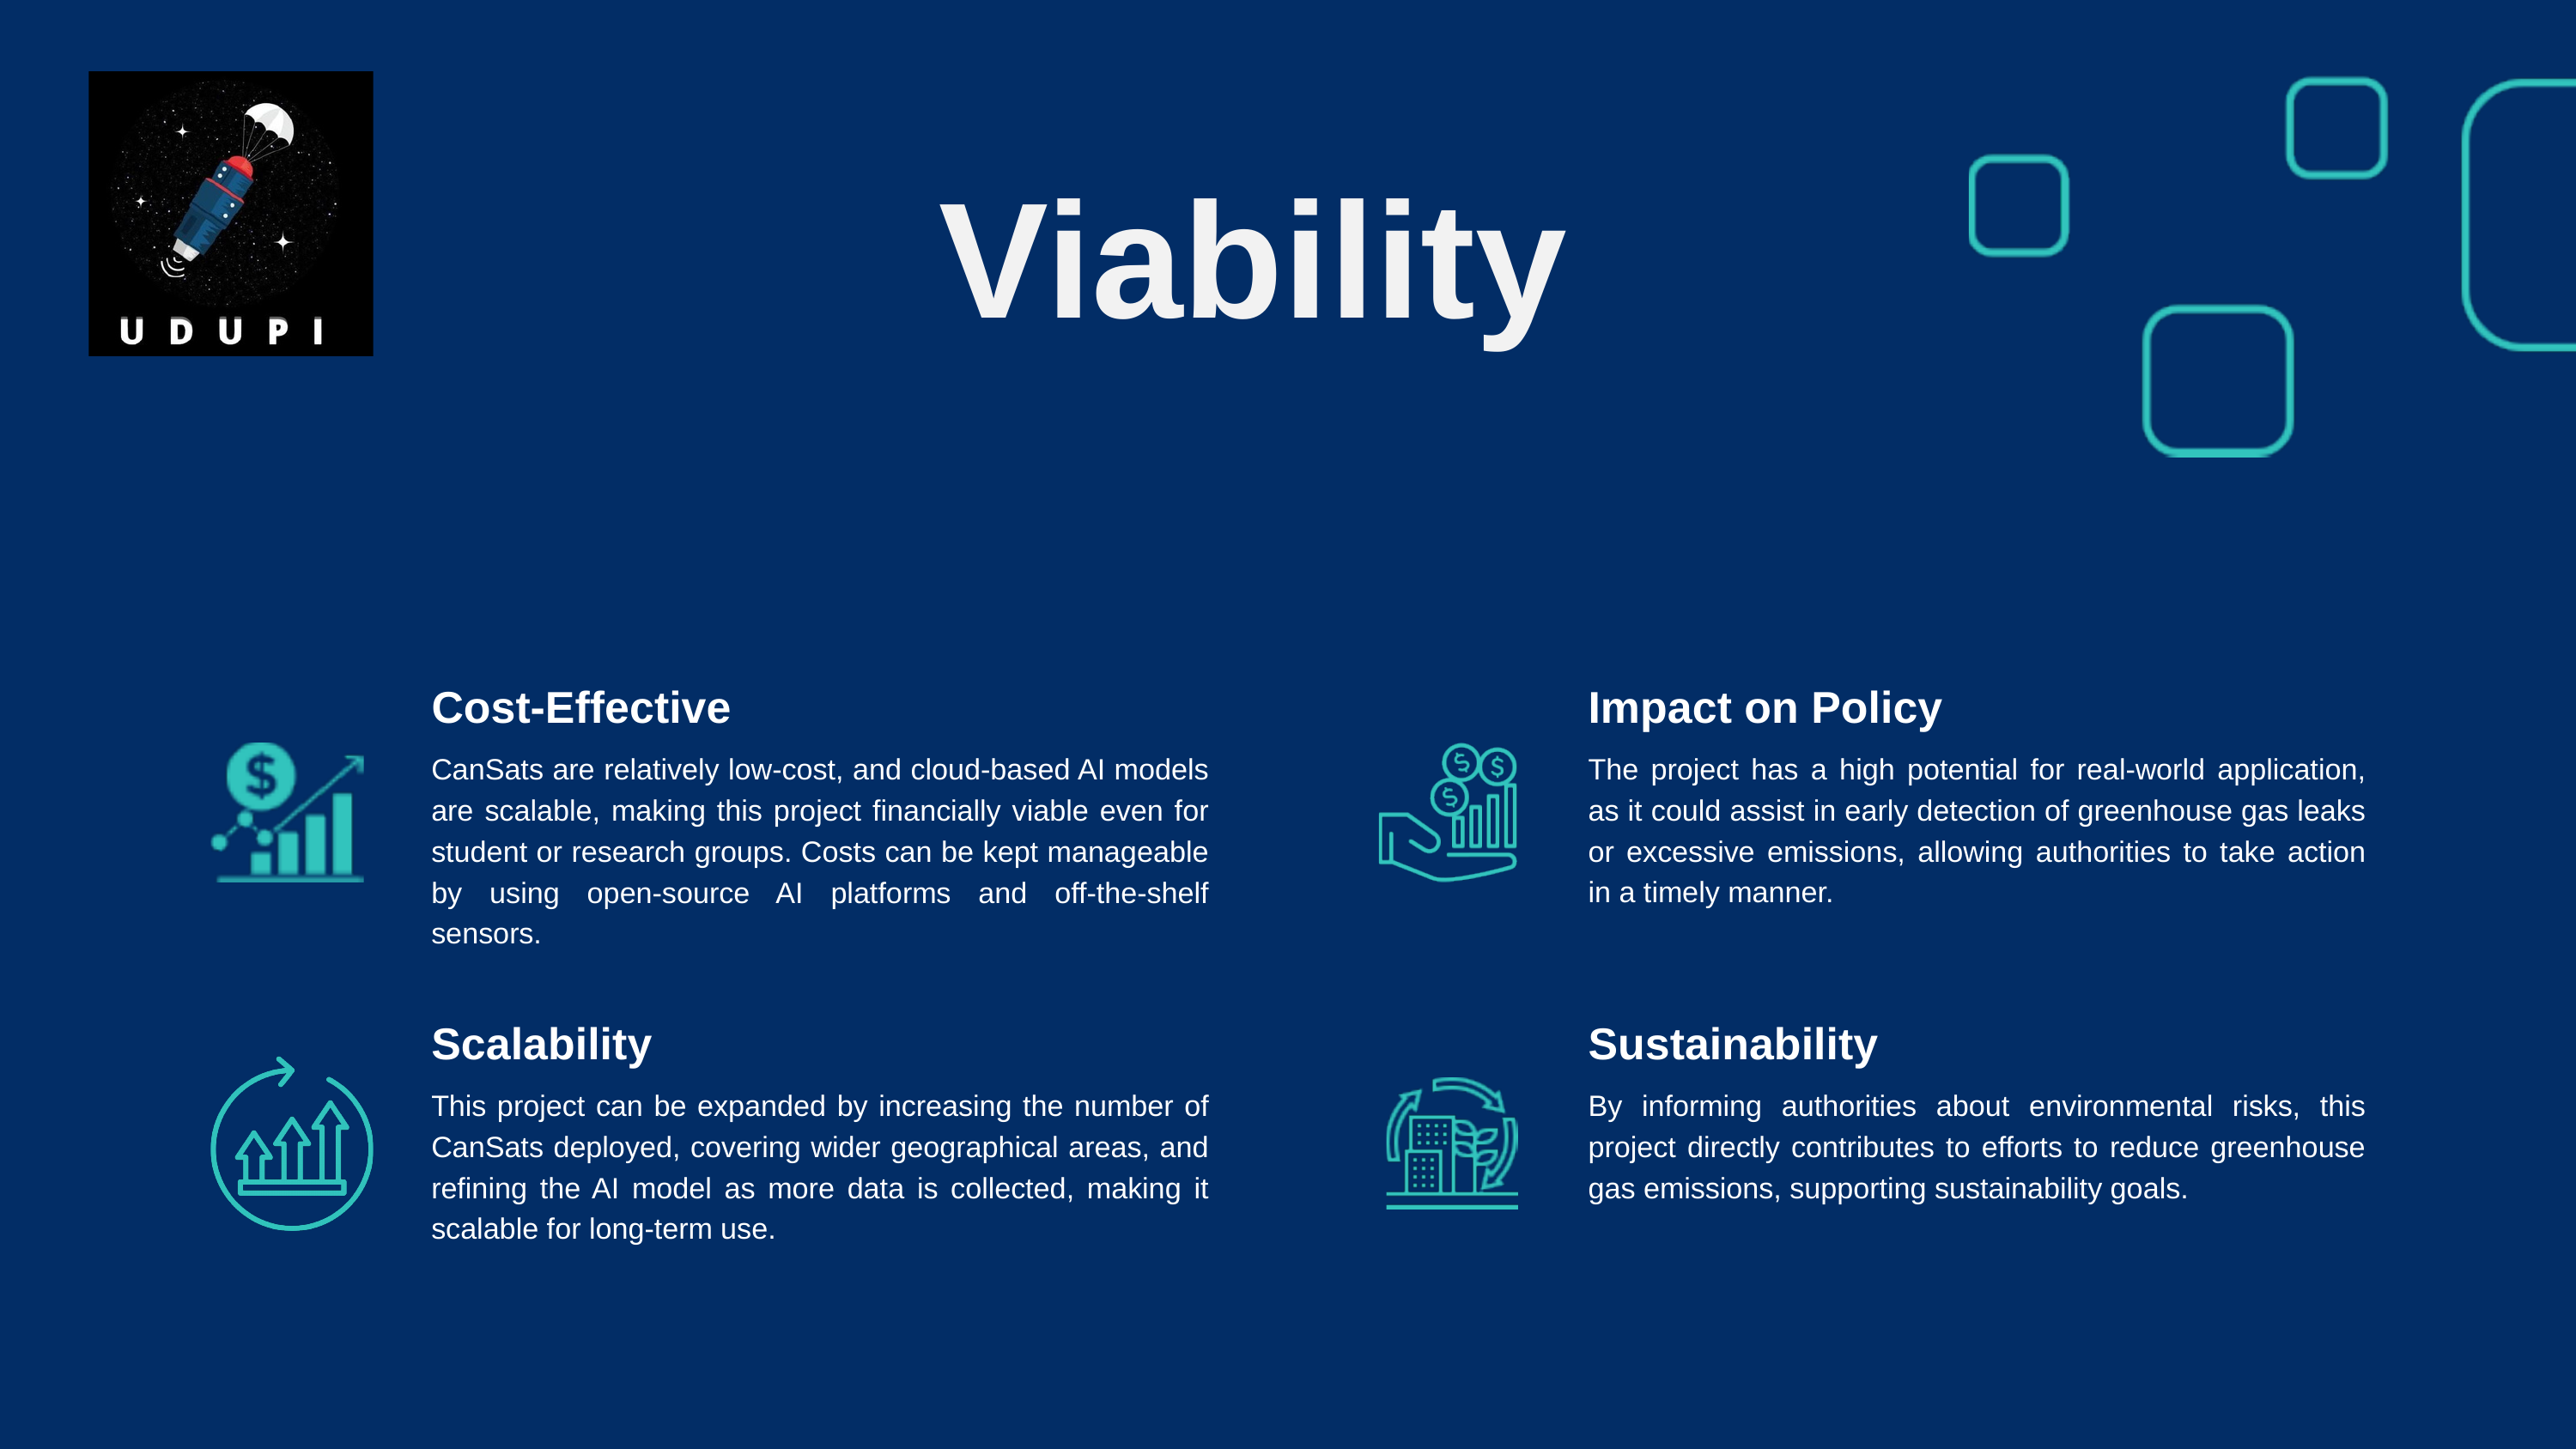

Viability
Cost-Effective
Impact on Policy

CanSats are relatively low-cost, and cloud-based AI models are scalable, making this project financially viable even for student or research groups. Costs can be kept manageable by using open-source AI platforms and off-the-shelf sensors.
The project has a high potential for real-world application, as it could assist in early detection of greenhouse gas leaks or excessive emissions, allowing authorities to take action in a timely manner.
Scalability
Sustainability

This project can be expanded by increasing the number of CanSats deployed, covering wider geographical areas, and refining the AI model as more data is collected, making it scalable for long-term use.
By informing authorities about environmental risks, this project directly contributes to efforts to reduce greenhouse gas emissions, supporting sustainability goals.